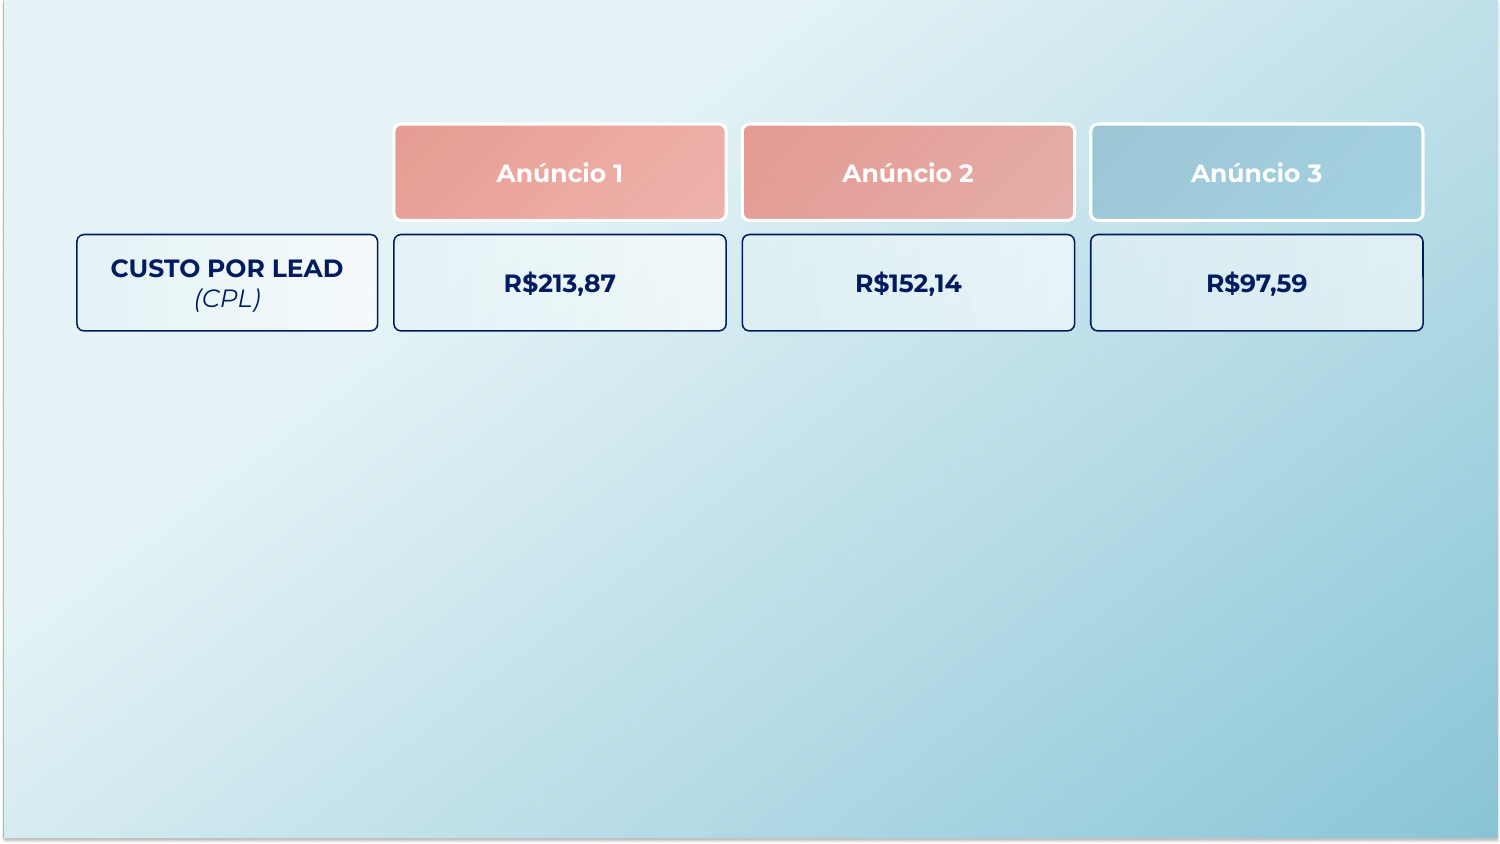

Anúncio 1
Anúncio 2
Anúncio 3
CUSTO POR LEAD
(CPL)
R$213,87
R$152,14
R$97,59